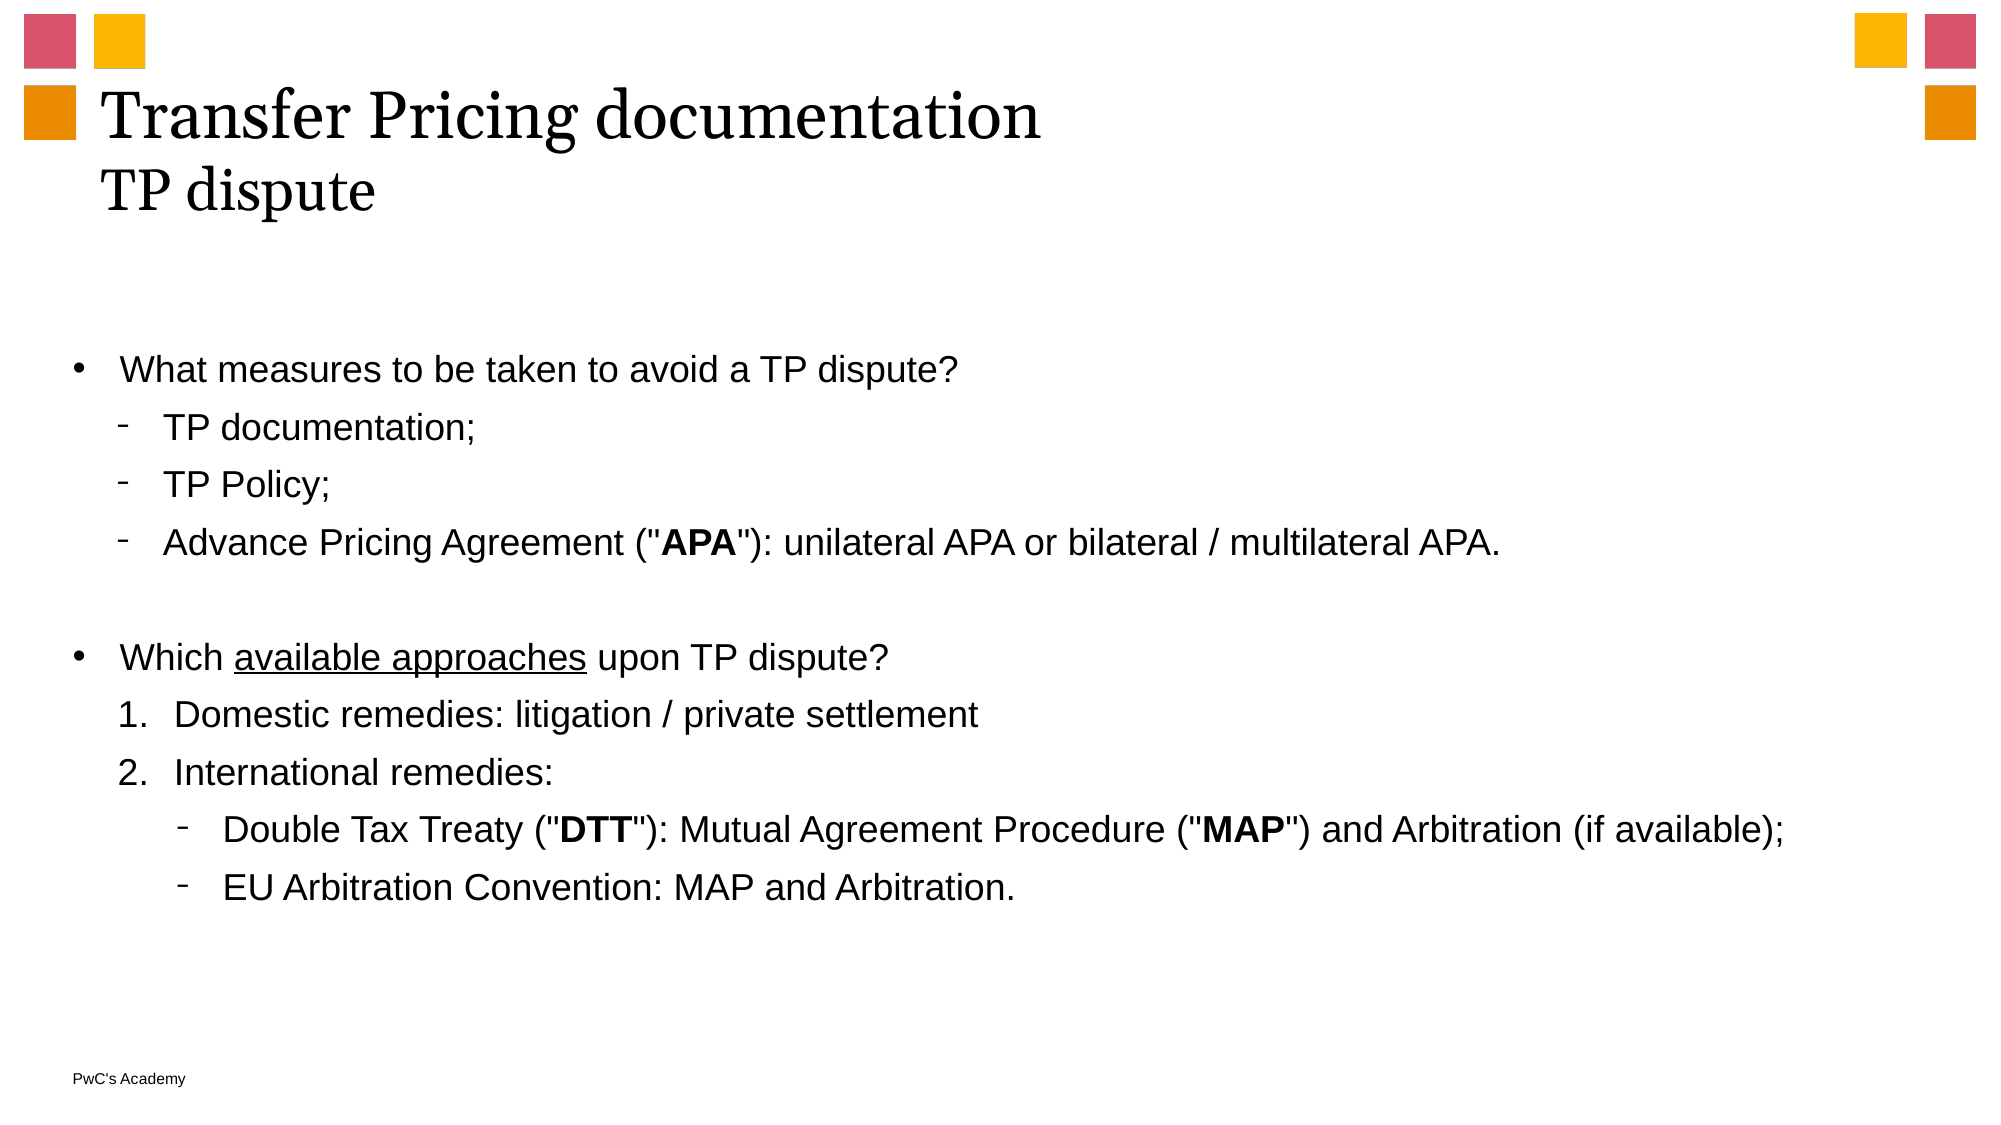

Transfer Pricing documentation
TP dispute
What measures to be taken to avoid a TP dispute?
TP documentation;
TP Policy;
Advance Pricing Agreement ("APA"): unilateral APA or bilateral / multilateral APA.

Which available approaches upon TP dispute?
Domestic remedies: litigation / private settlement
International remedies:
Double Tax Treaty ("DTT"): Mutual Agreement Procedure ("MAP") and Arbitration (if available);
EU Arbitration Convention: MAP and Arbitration.
Arm’s length
price